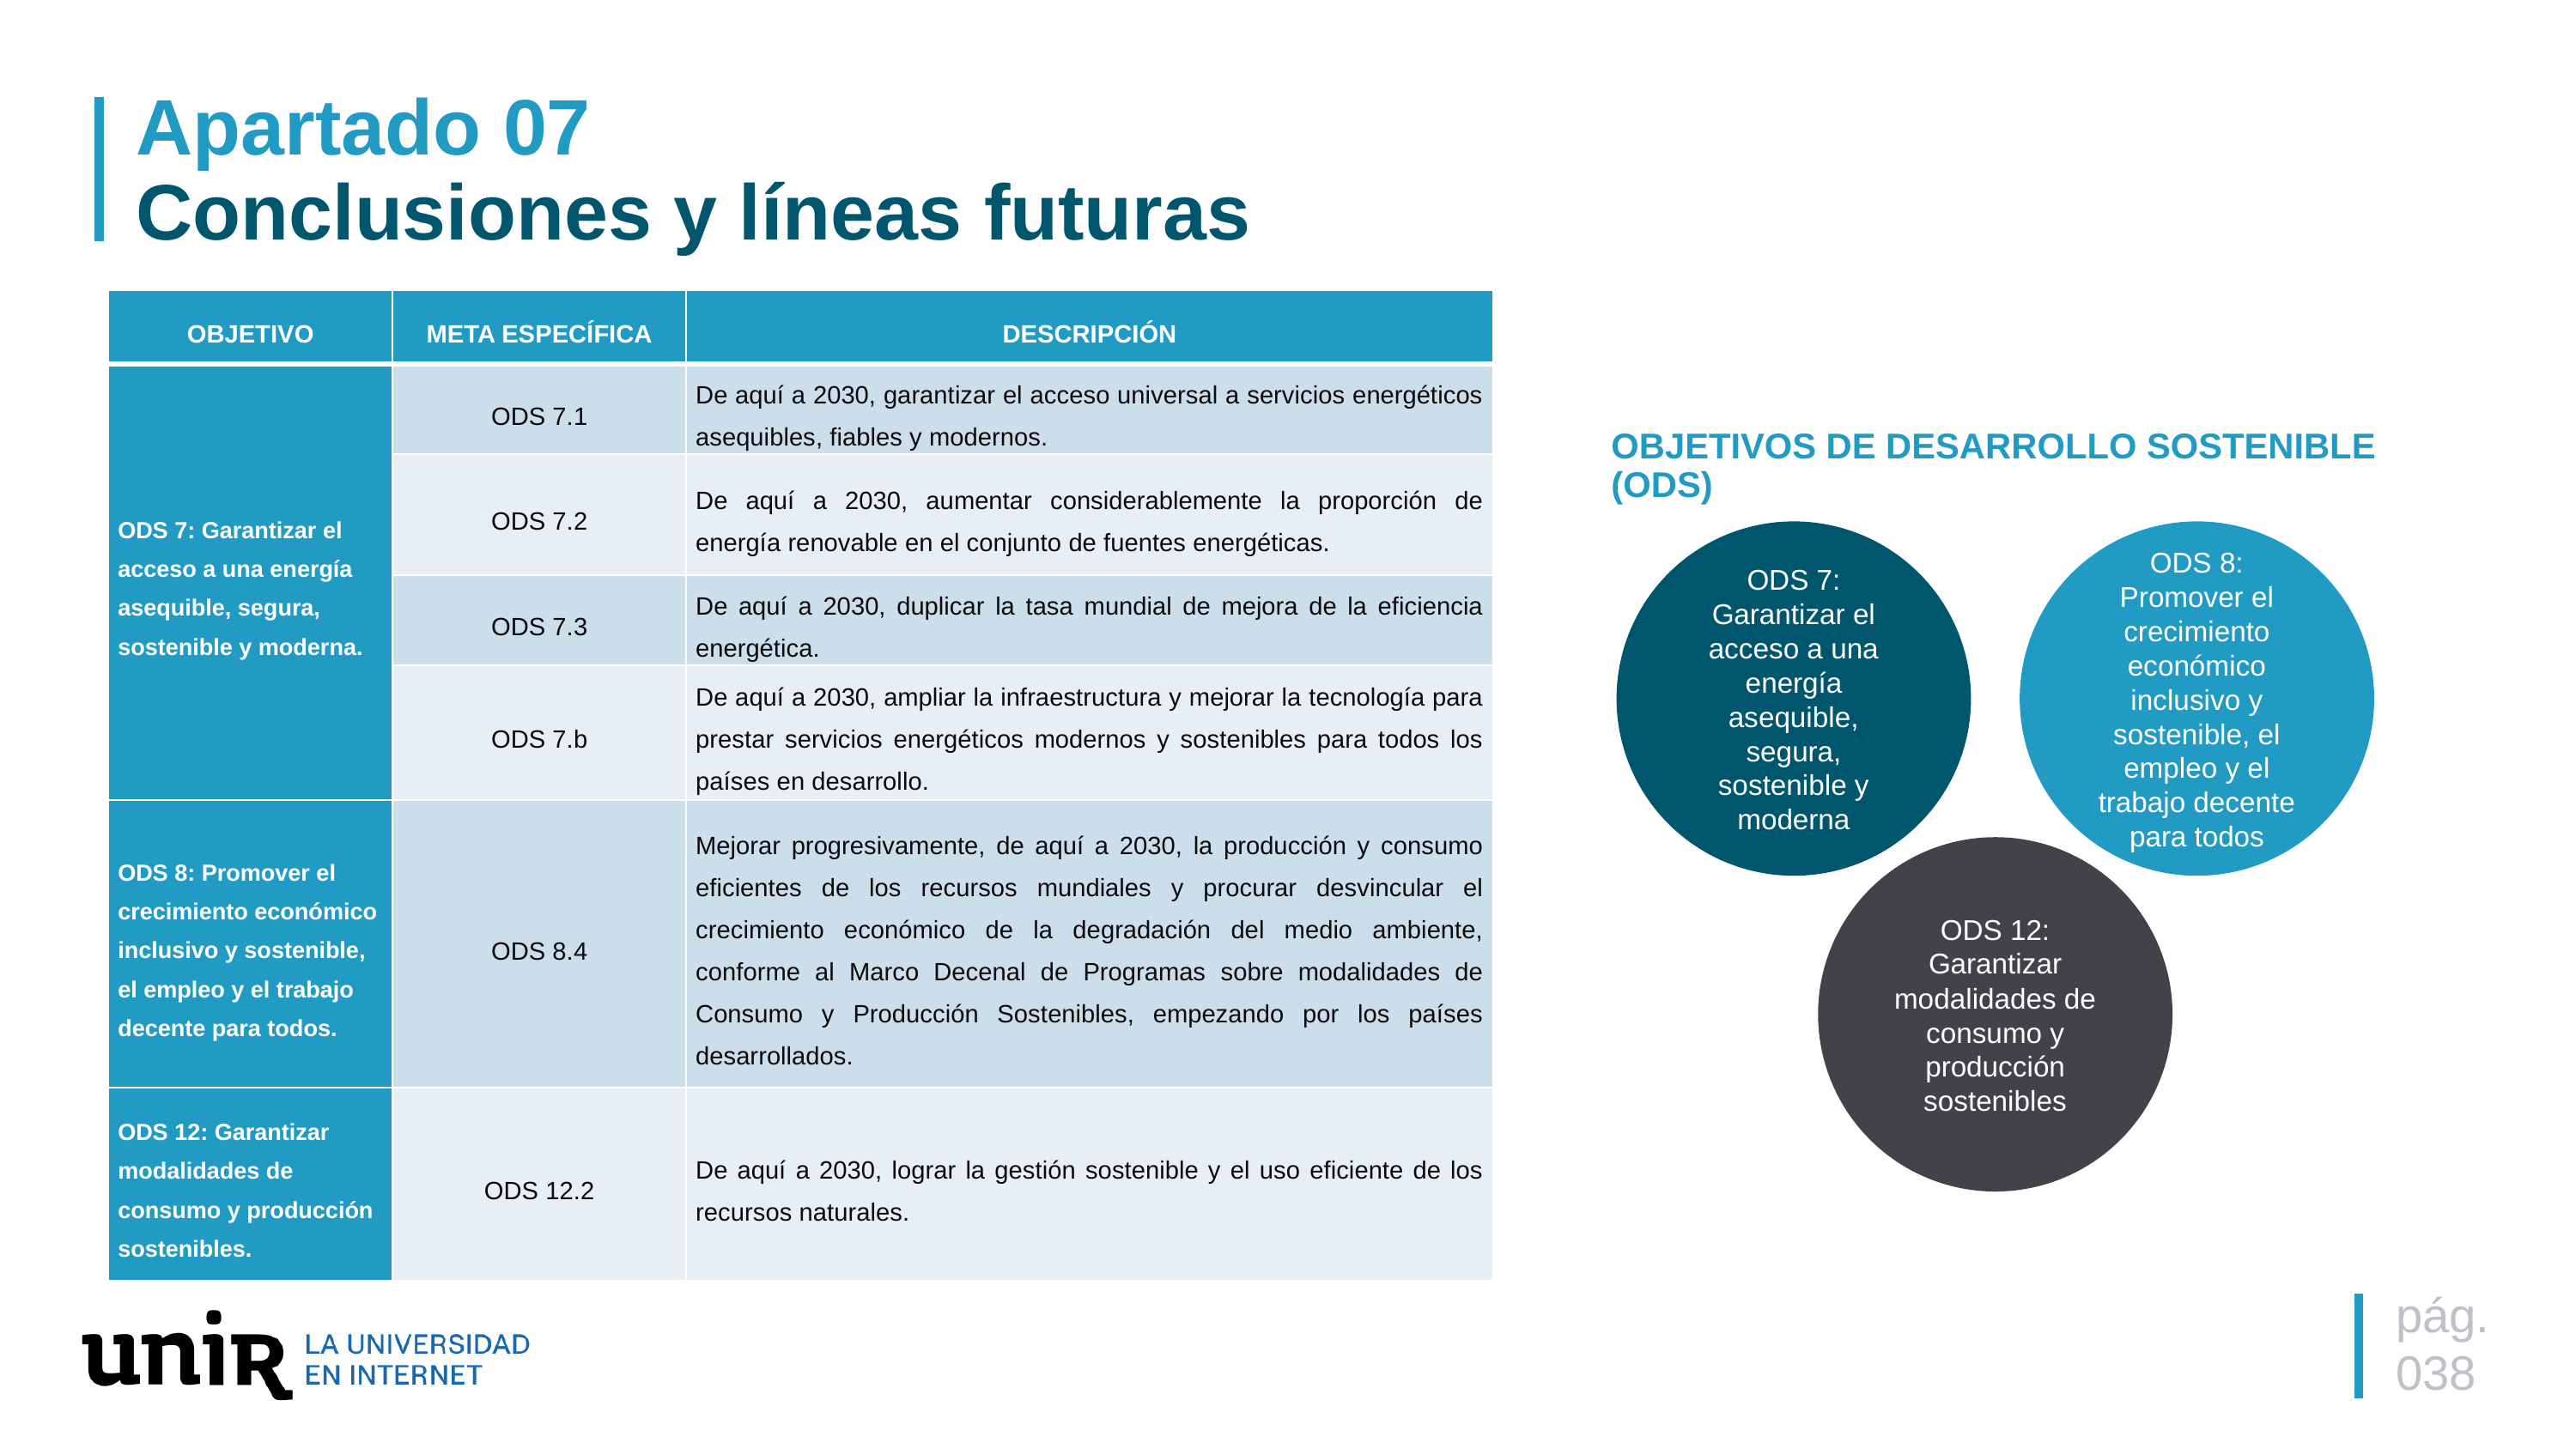

# Apartado 07 Conclusiones y líneas futuras
| OBJETIVO | META ESPECÍFICA | DESCRIPCIÓN |
| --- | --- | --- |
| ODS 7: Garantizar el acceso a una energía asequible, segura, sostenible y moderna. | ODS 7.1 | De aquí a 2030, garantizar el acceso universal a servicios energéticos asequibles, fiables y modernos. |
|  | ODS 7.2 | De aquí a 2030, aumentar considerablemente la proporción de energía renovable en el conjunto de fuentes energéticas. |
|  | ODS 7.3 | De aquí a 2030, duplicar la tasa mundial de mejora de la eficiencia energética. |
|  | ODS 7.b | De aquí a 2030, ampliar la infraestructura y mejorar la tecnología para prestar servicios energéticos modernos y sostenibles para todos los países en desarrollo. |
| ODS 8: Promover el crecimiento económico inclusivo y sostenible, el empleo y el trabajo decente para todos. | ODS 8.4 | Mejorar progresivamente, de aquí a 2030, la producción y consumo eficientes de los recursos mundiales y procurar desvincular el crecimiento económico de la degradación del medio ambiente, conforme al Marco Decenal de Programas sobre modalidades de Consumo y Producción Sostenibles, empezando por los países desarrollados. |
| ODS 12: Garantizar modalidades de consumo y producción sostenibles. | ODS 12.2 | De aquí a 2030, lograr la gestión sostenible y el uso eficiente de los recursos naturales. |
OBJETIVOS DE DESARROLLO SOSTENIBLE (ODS)
ODS 7: Garantizar el acceso a una energía asequible, segura, sostenible y moderna
ODS 8: Promover el crecimiento económico inclusivo y sostenible, el empleo y el trabajo decente para todos
ODS 12: Garantizar modalidades de consumo y producción sostenibles
pág.
038